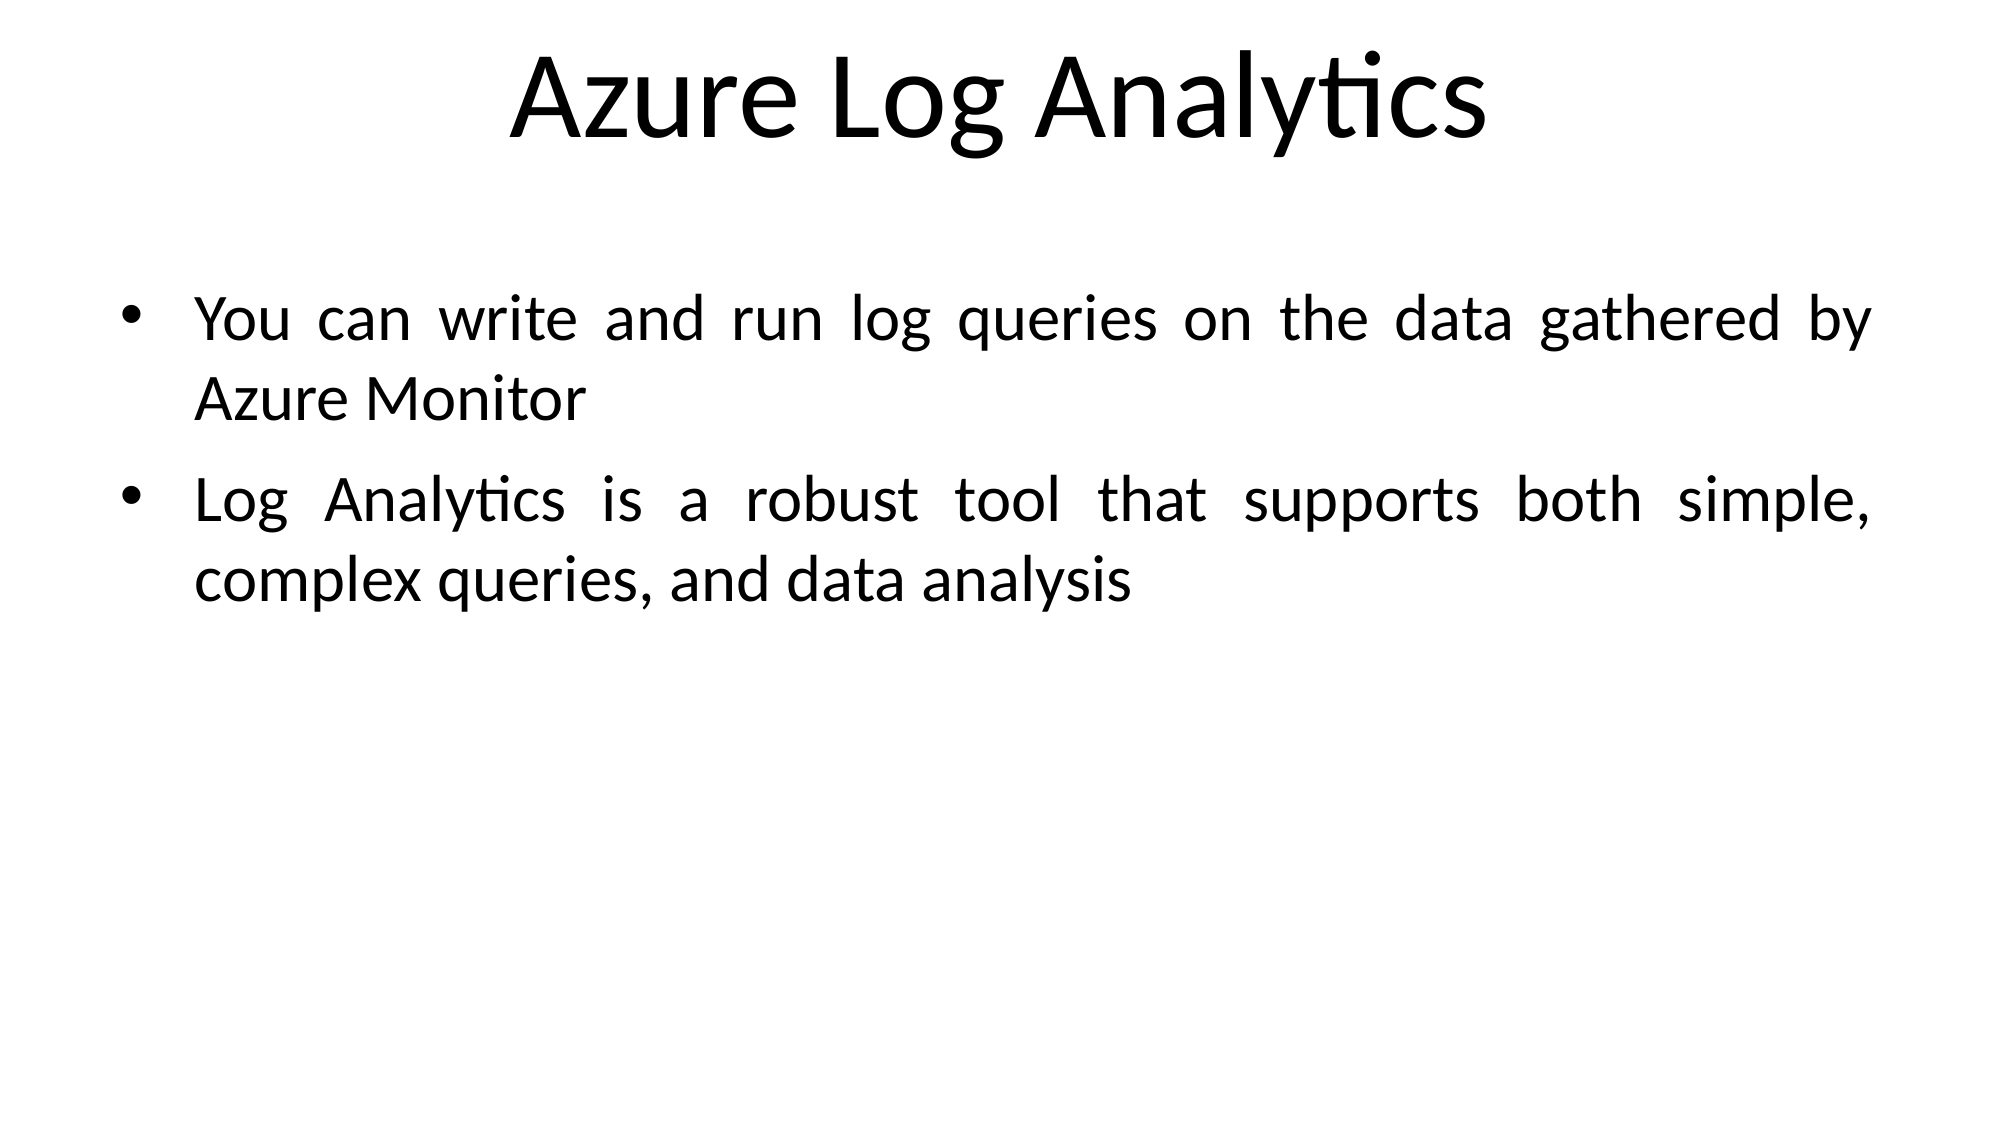

# Azure Log Analytics
You can write and run log queries on the data gathered by Azure Monitor
Log Analytics is a robust tool that supports both simple, complex queries, and data analysis